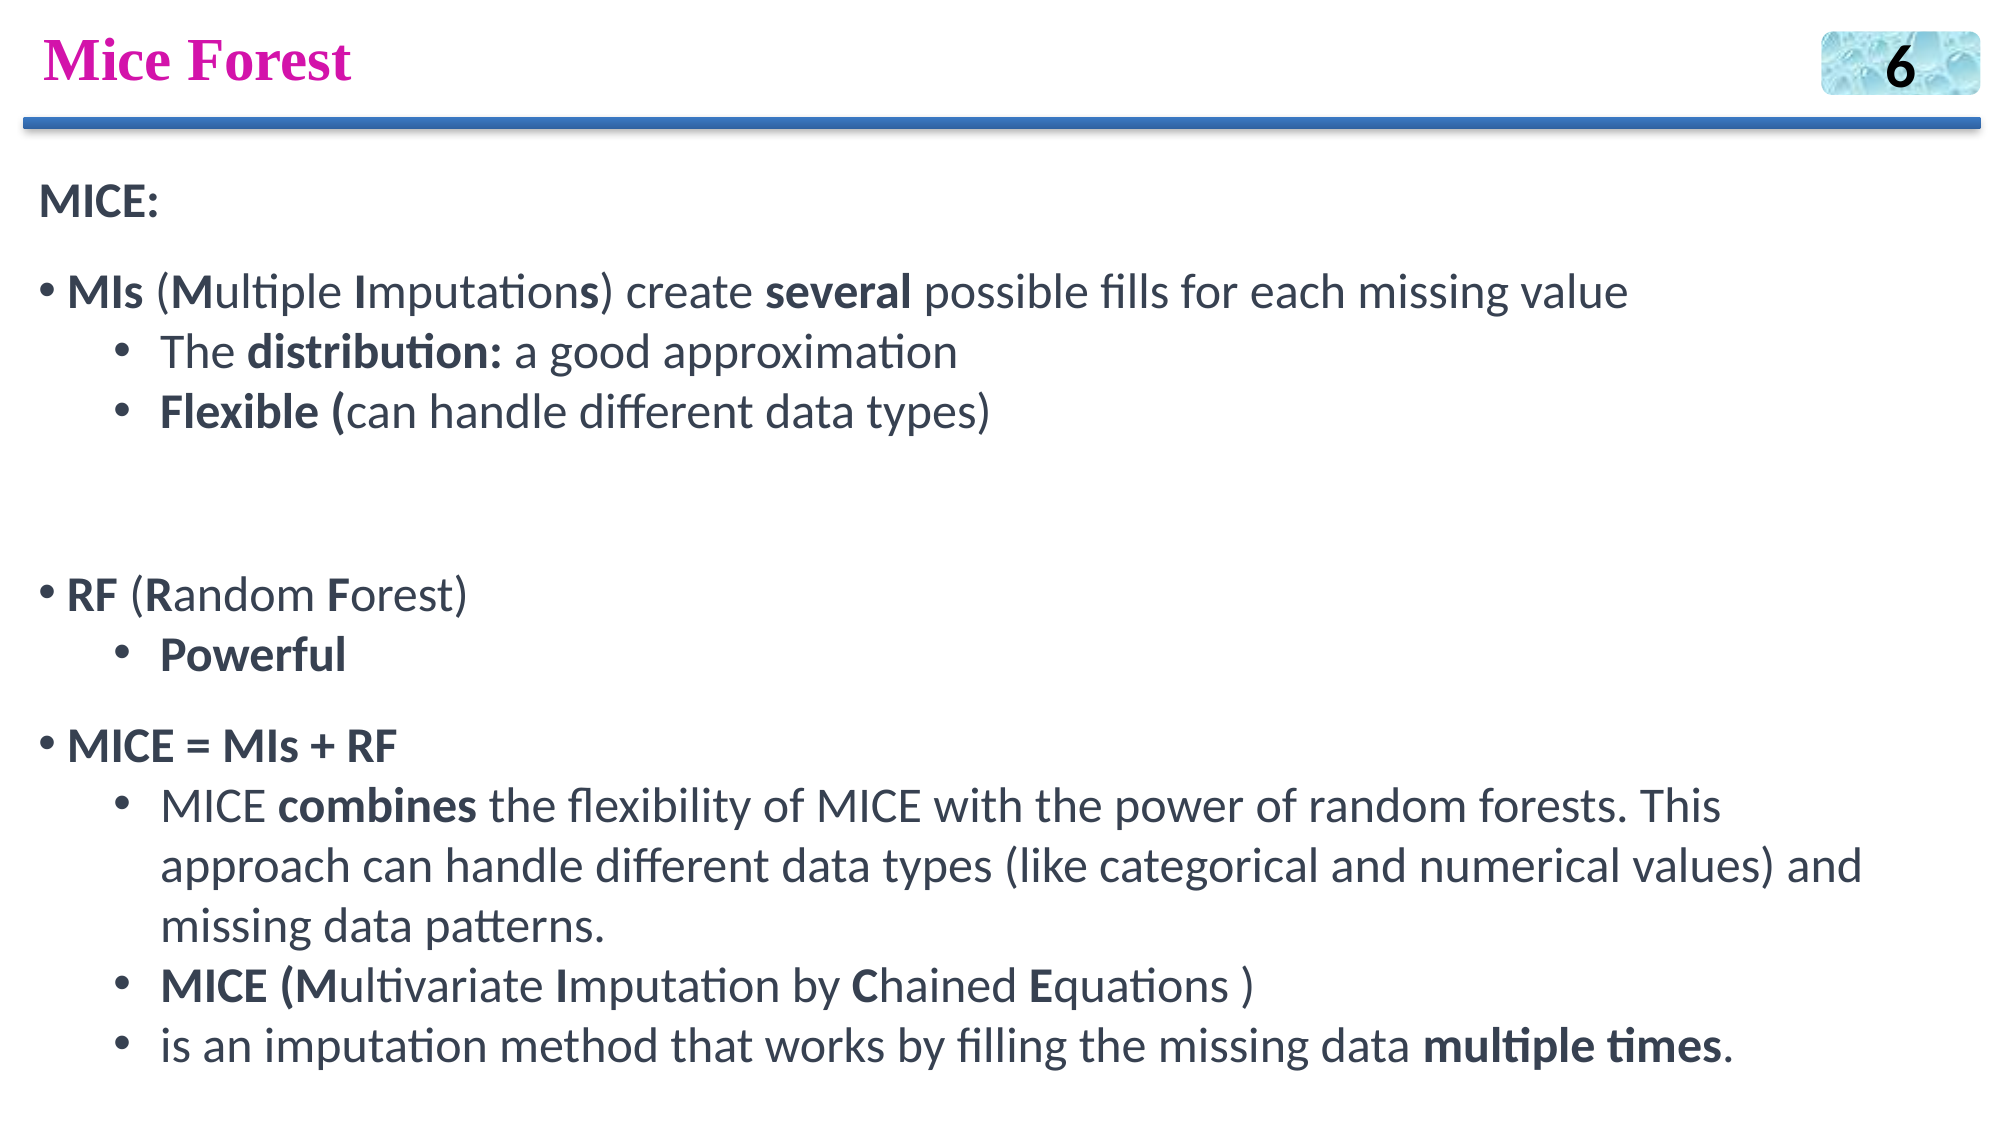

# Mice Forest
6

MICE:
 MIs (Multiple Imputations) create several possible fills for each missing value
The distribution: a good approximation
Flexible (can handle different data types)

 RF (Random Forest)
Powerful
 MICE = MIs + RF
MICE combines the flexibility of MICE with the power of random forests. This approach can handle different data types (like categorical and numerical values) and missing data patterns.
MICE (Multivariate Imputation by Chained Equations )
is an imputation method that works by filling the missing data multiple times.